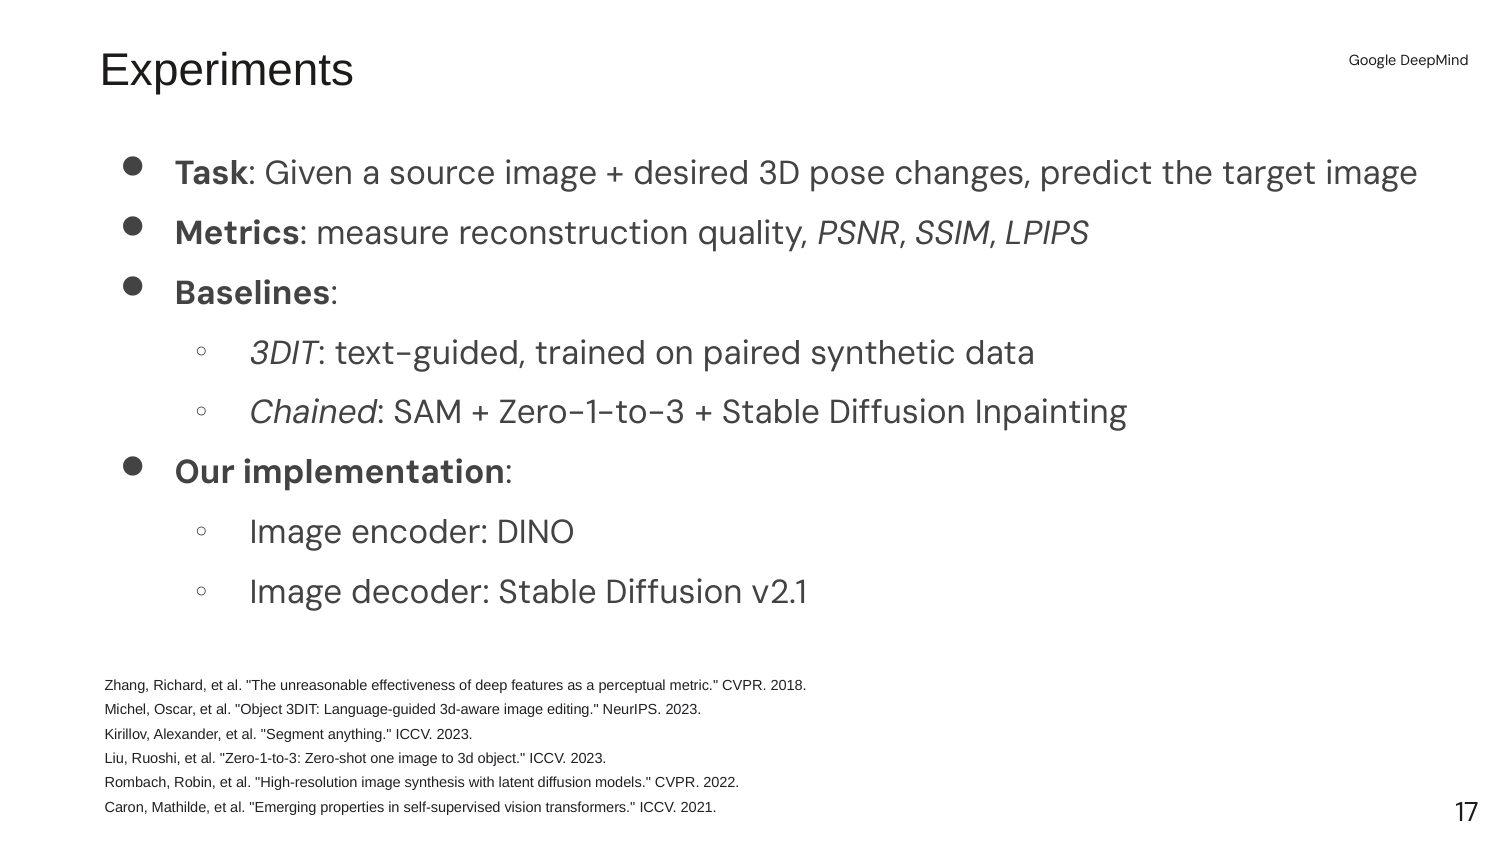

# Experiments
Task: Given a source image + desired 3D pose changes, predict the target image
Metrics: measure reconstruction quality, PSNR, SSIM, LPIPS
Baselines:
3DIT: text-guided, trained on paired synthetic data
Chained: SAM + Zero-1-to-3 + Stable Diffusion Inpainting
Our implementation:
Image encoder: DINO
Image decoder: Stable Diffusion v2.1
Zhang, Richard, et al. "The unreasonable effectiveness of deep features as a perceptual metric." CVPR. 2018.
Michel, Oscar, et al. "Object 3DIT: Language-guided 3d-aware image editing." NeurIPS. 2023.
Kirillov, Alexander, et al. "Segment anything." ICCV. 2023.
Liu, Ruoshi, et al. "Zero-1-to-3: Zero-shot one image to 3d object." ICCV. 2023.
Rombach, Robin, et al. "High-resolution image synthesis with latent diffusion models." CVPR. 2022.
Caron, Mathilde, et al. "Emerging properties in self-supervised vision transformers." ICCV. 2021.
17